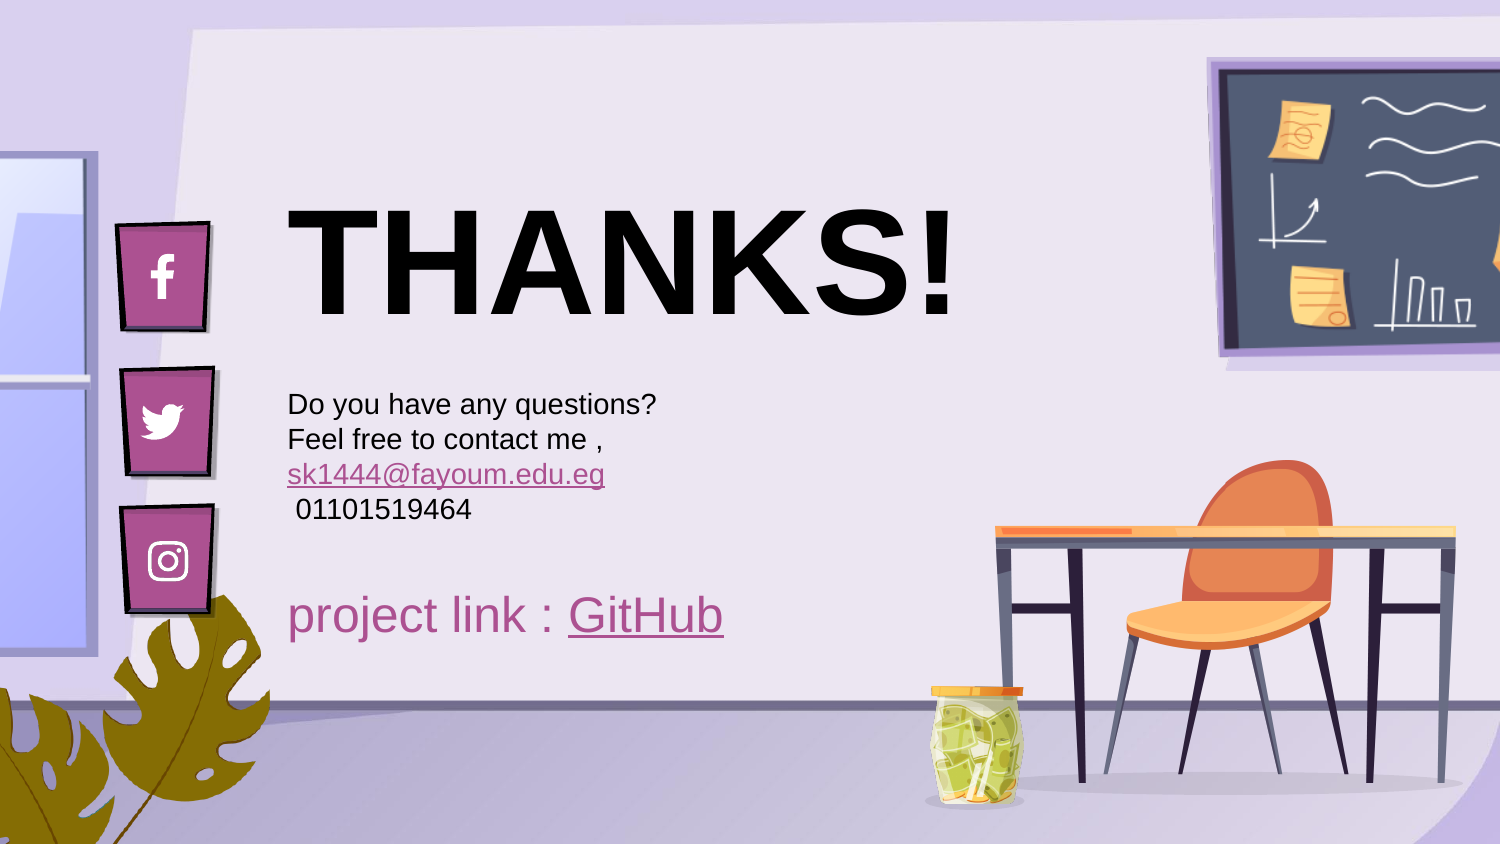

THANKS!

Do you have any questions?
Feel free to contact me ,
sk1444@fayoum.edu.eg
 01101519464

project link : GitHub